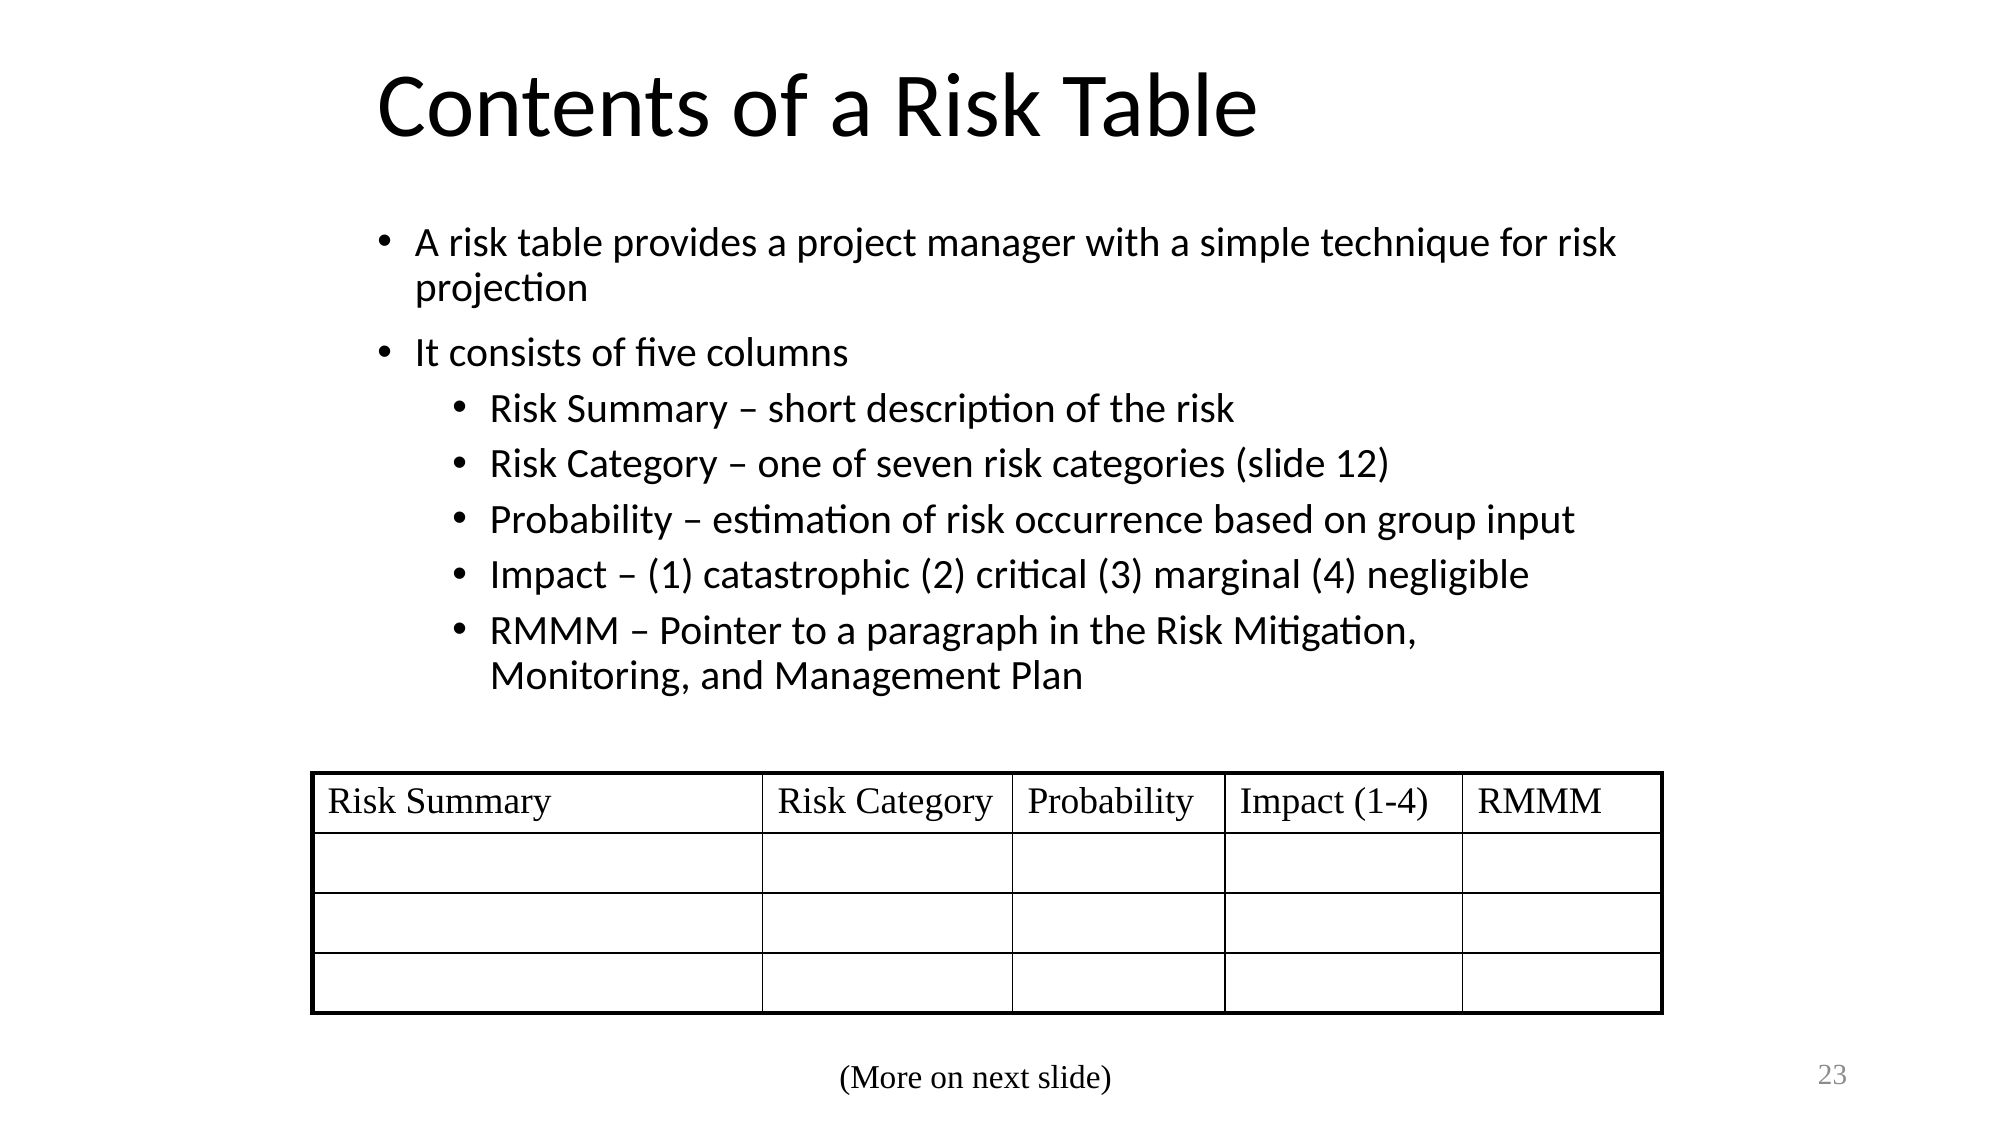

# Contents of a Risk Table
A risk table provides a project manager with a simple technique for risk projection
It consists of five columns
Risk Summary – short description of the risk
Risk Category – one of seven risk categories (slide 12)
Probability – estimation of risk occurrence based on group input
Impact – (1) catastrophic (2) critical (3) marginal (4) negligible
RMMM – Pointer to a paragraph in the Risk Mitigation, Monitoring, and Management Plan

| Risk Summary | Risk Category | Probability | Impact (1-4) | RMMM |
| --- | --- | --- | --- | --- |
|  |  |  |  |  |
|  |  |  |  |  |
|  |  |  |  |  |
23
(More on next slide)